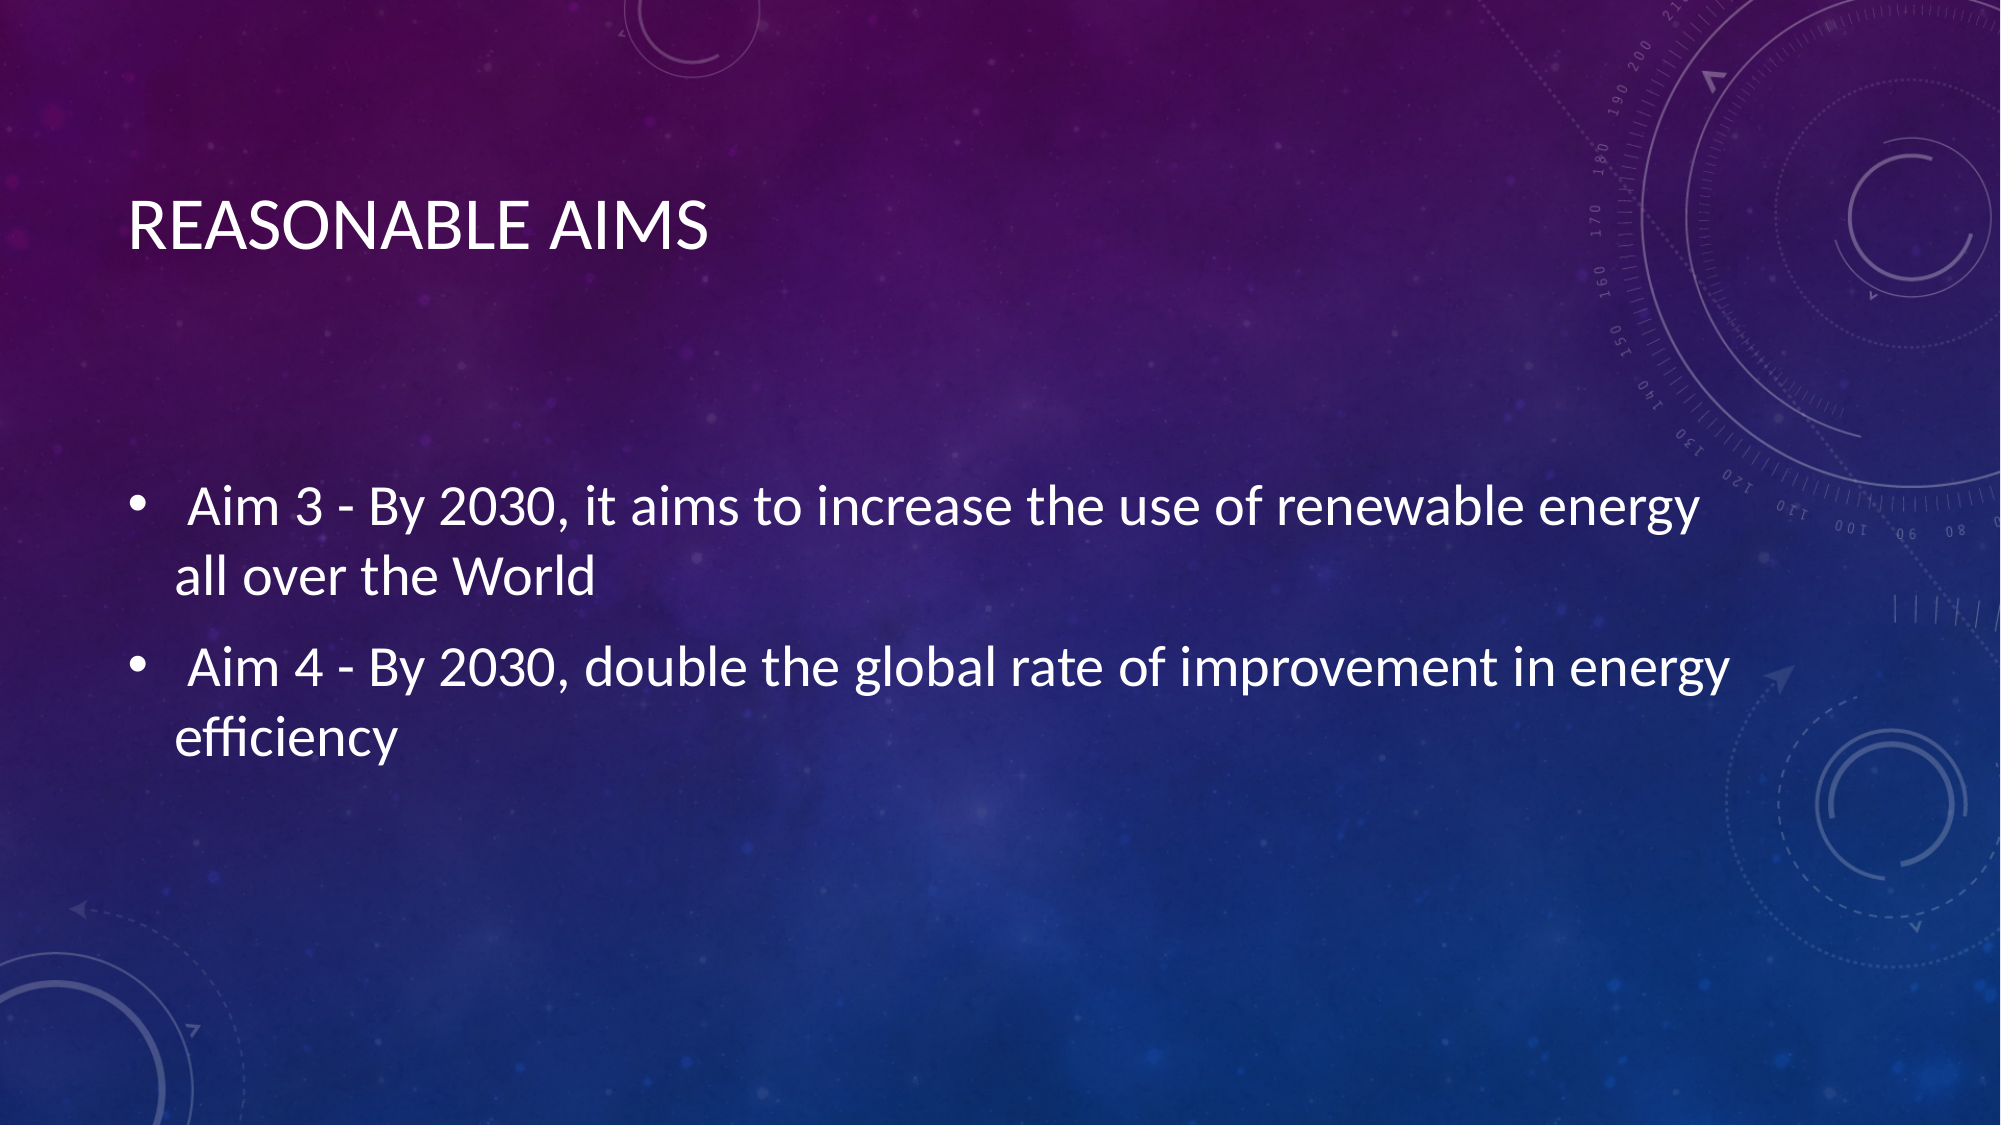

# Reasonable aıms
 Aim 3 - By 2030, it aims to increase the use of renewable energy all over the World
 Aim 4 - By 2030, double the global rate of improvement in energy efficiency